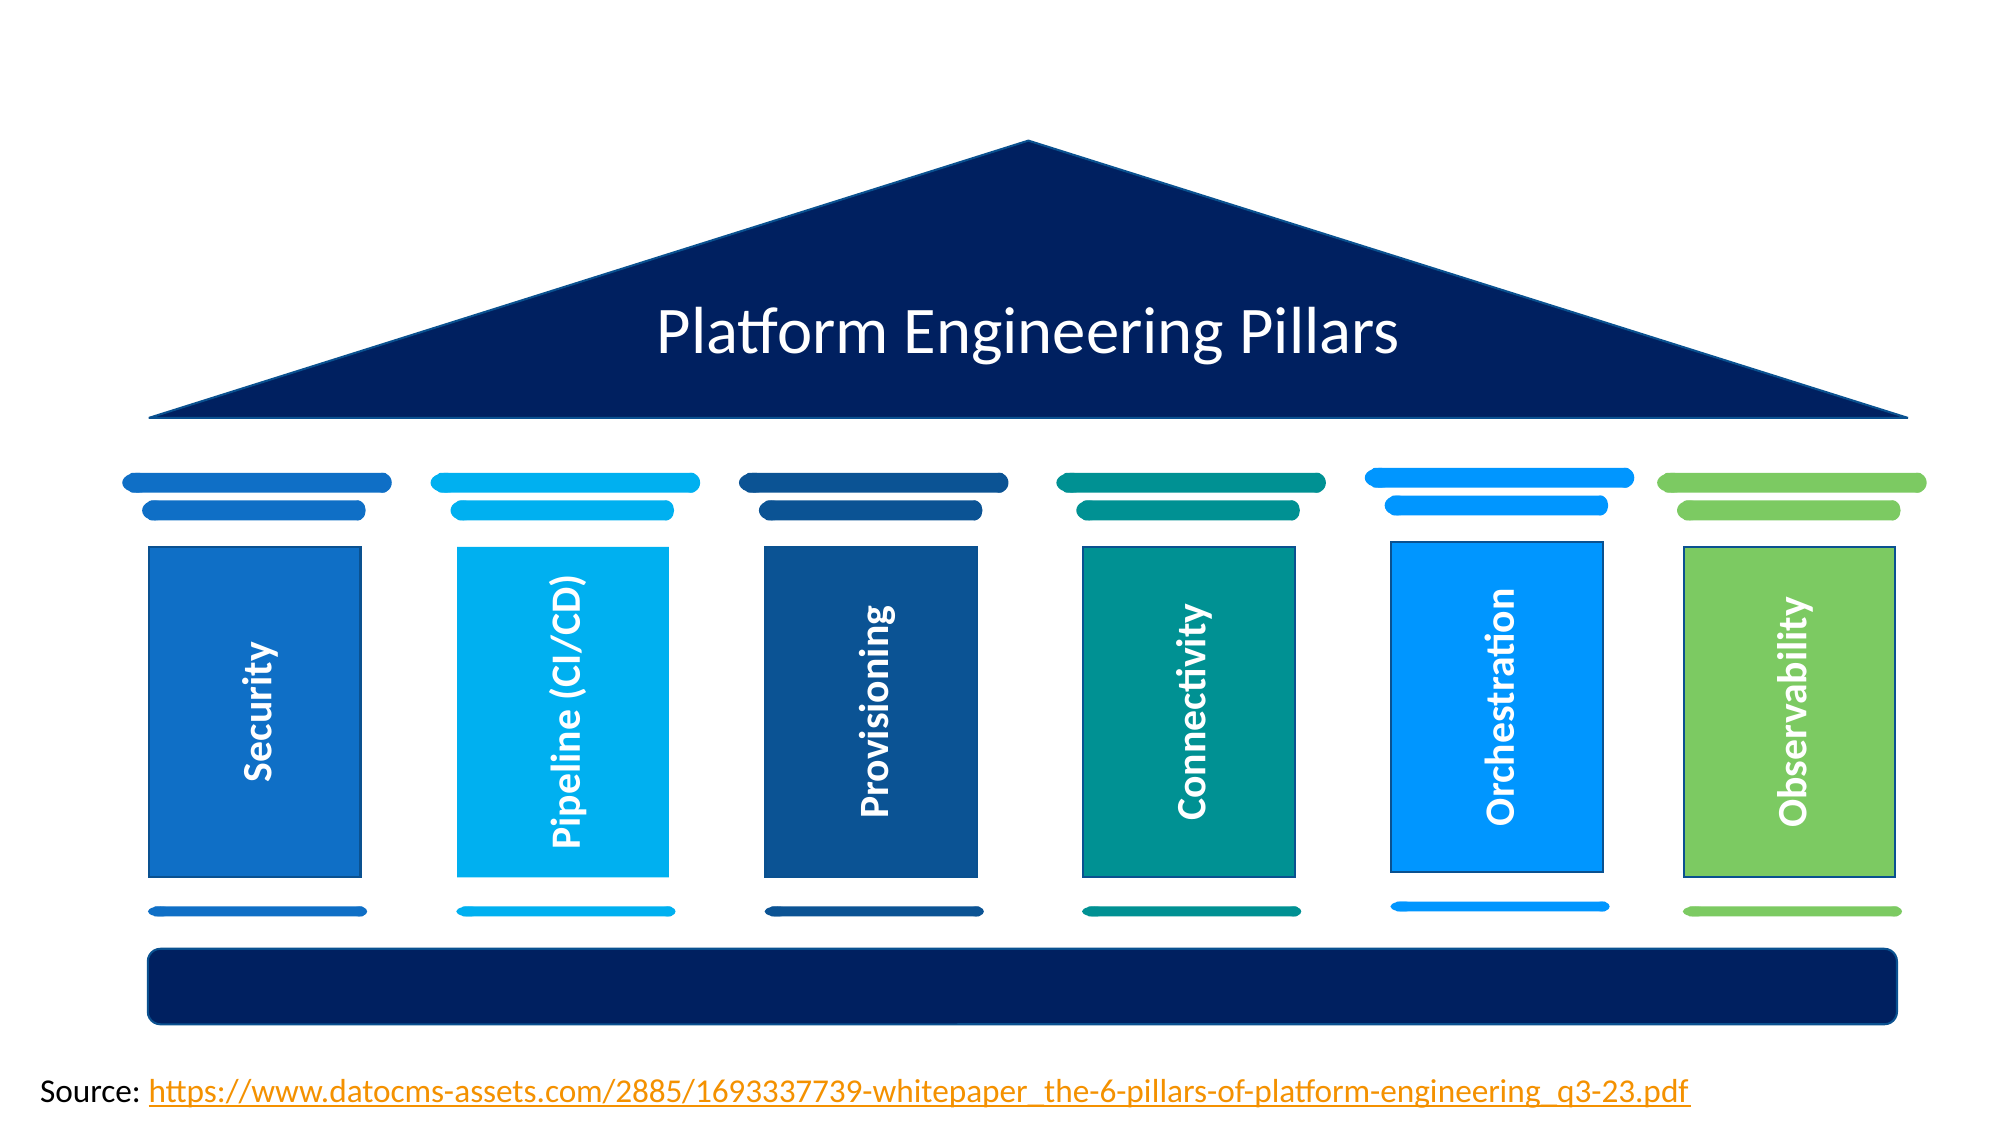

Platform Engineering Pillars

Orchestration

Security

Pipeline (CI/CD)

Provisioning

Connectivity

Observability

Source: https://www.datocms-assets.com/2885/1693337739-whitepaper_the-6-pillars-of-platform-engineering_q3-23.pdf